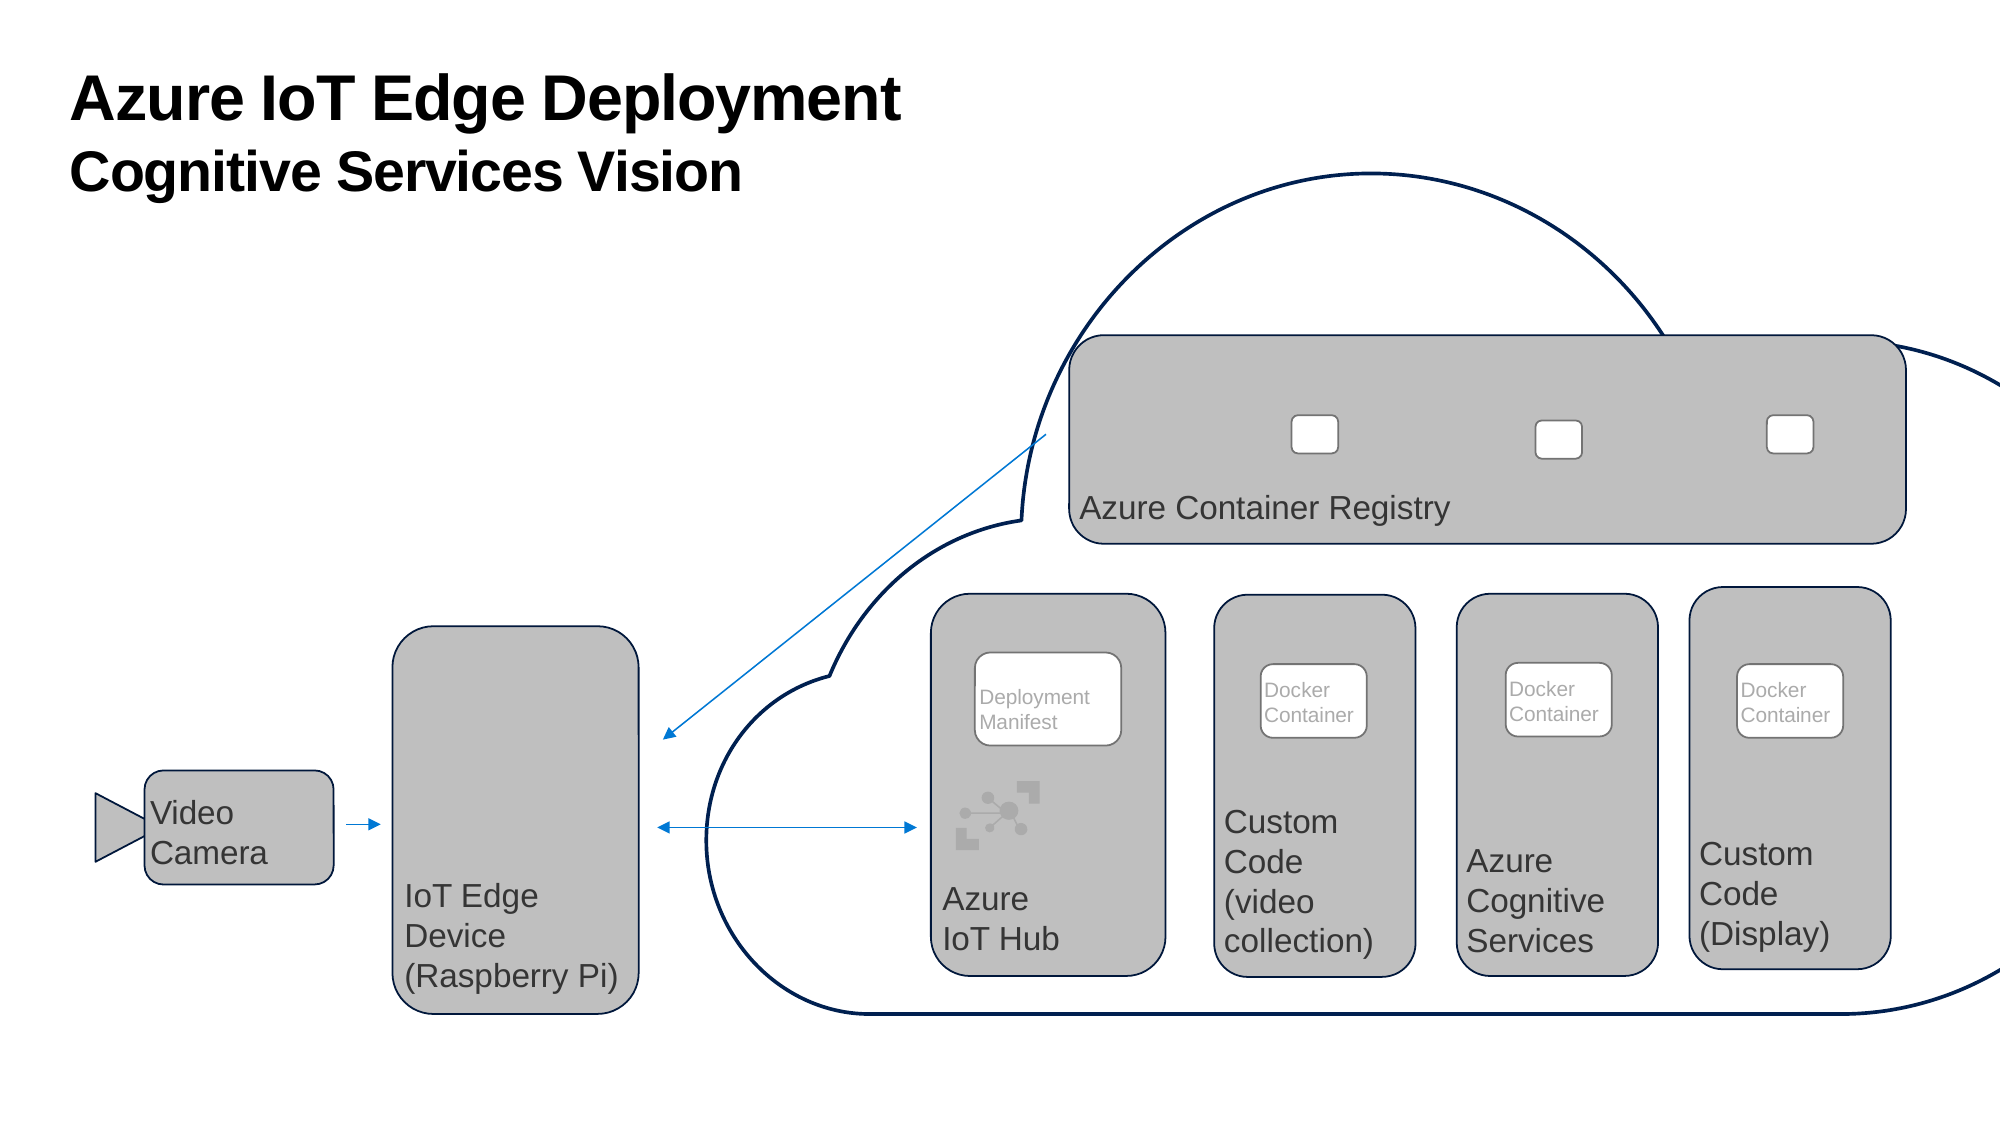

# Azure IoT Edge Deployment Cognitive Services Vision

Azure Container Registry

Custom Code
(Display)
Azure
IoT Hub
Azure Cognitive Services
Custom
Code
(video collection)
IoT Edge
Device
(Raspberry Pi)
Deployment Manifest
Docker
Container
Docker
Container
Docker
Container
Video Camera